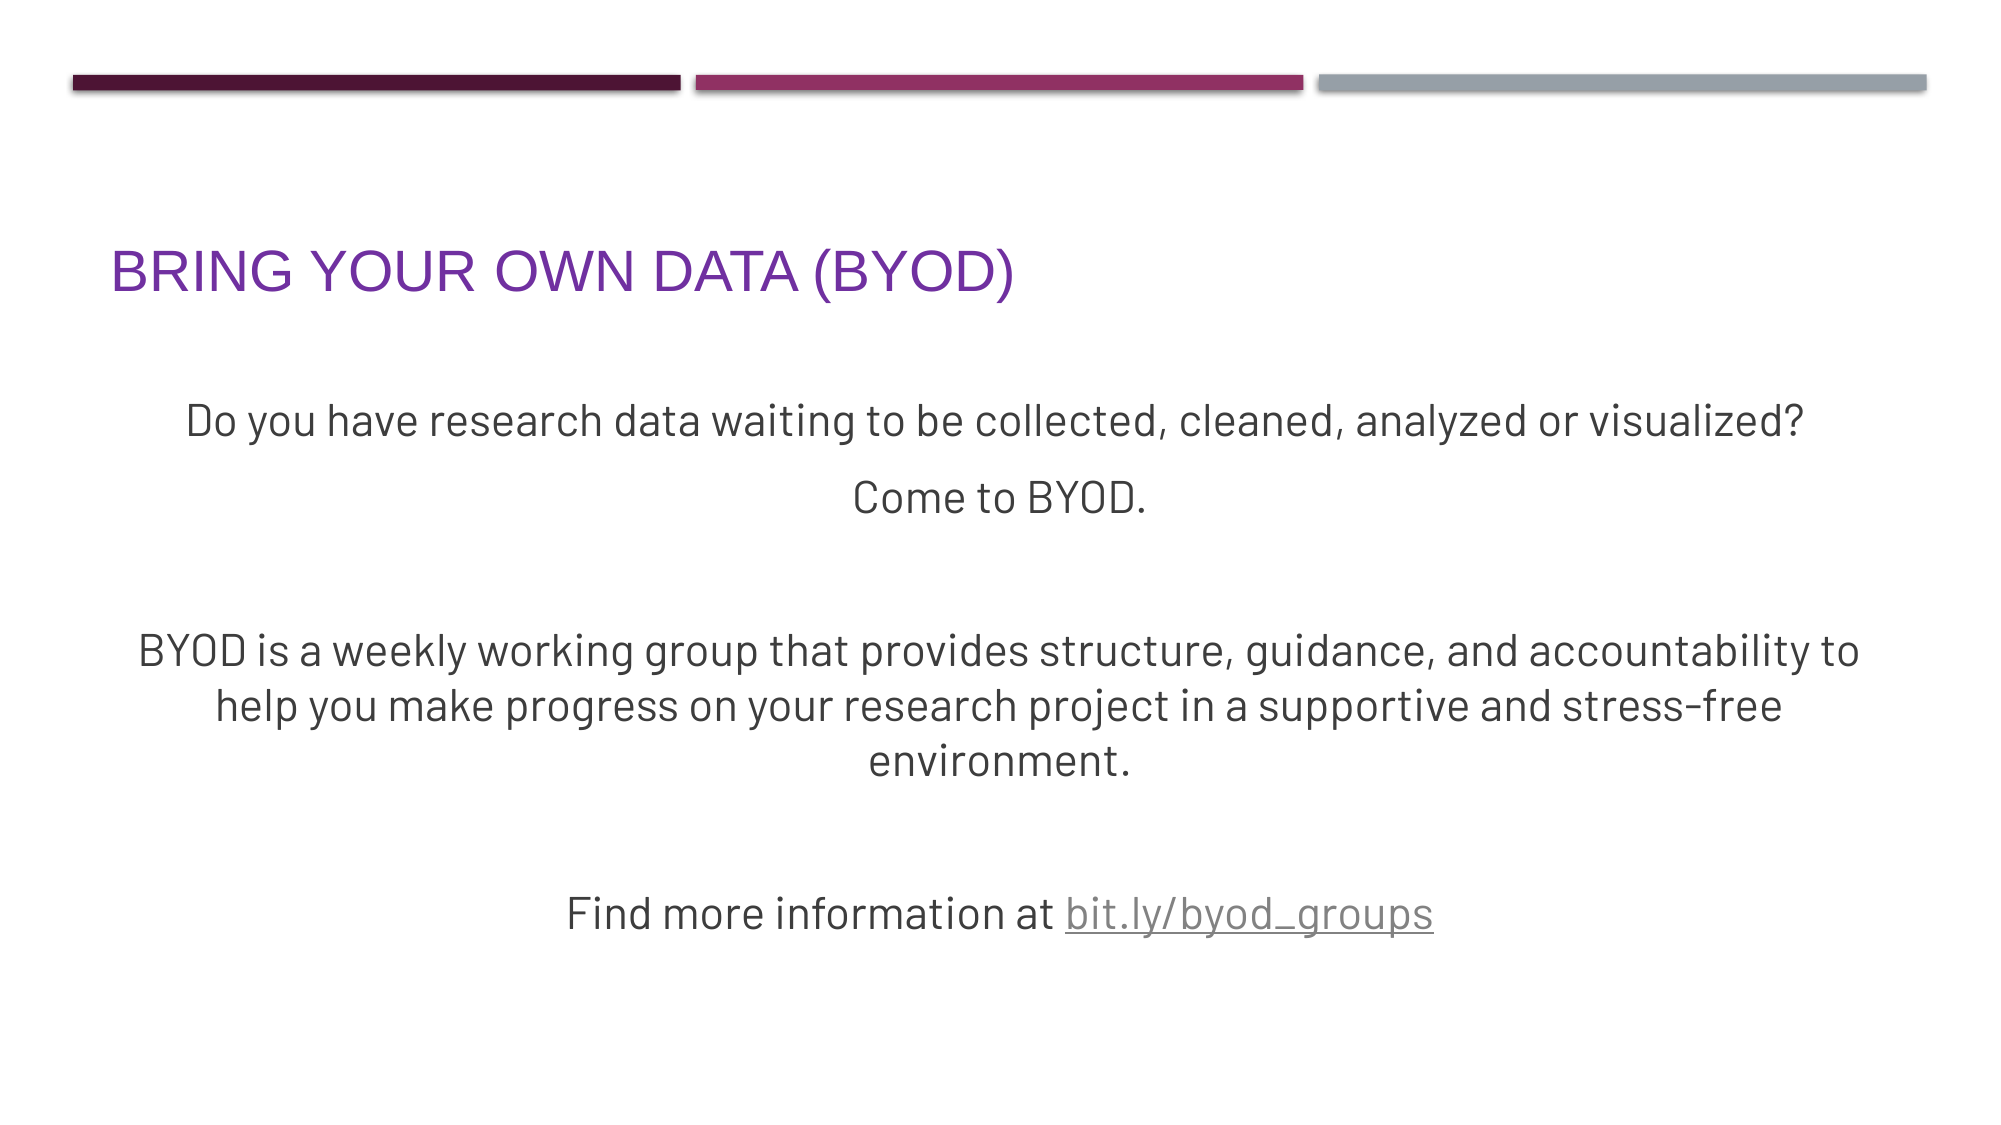

# Bring Your Own Data (BYOD)
Do you have research data waiting to be collected, cleaned, analyzed or visualized?
Come to BYOD.

BYOD is a weekly working group that provides structure, guidance, and accountability to help you make progress on your research project in a supportive and stress-free environment.

Find more information at bit.ly/byod_groups